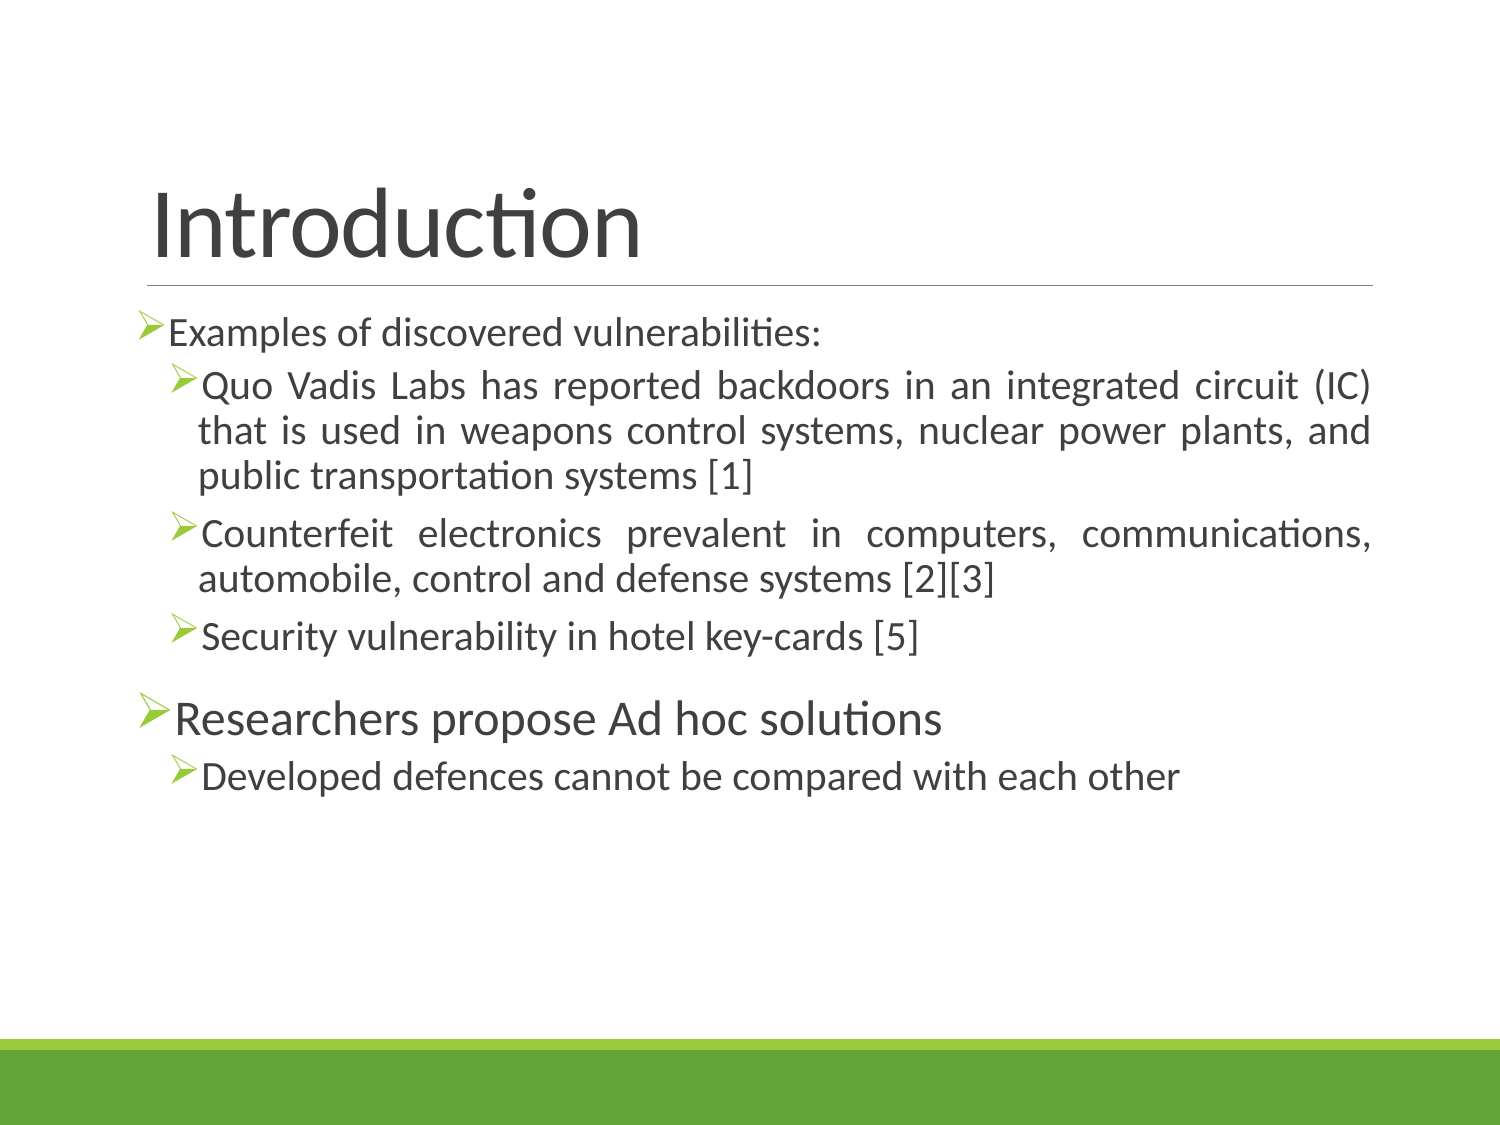

# Introduction
Examples of discovered vulnerabilities:
Quo Vadis Labs has reported backdoors in an integrated circuit (IC) that is used in weapons control systems, nuclear power plants, and public transportation systems [1]
Counterfeit electronics prevalent in computers, communications, automobile, control and defense systems [2][3]
Security vulnerability in hotel key-cards [5]
Researchers propose Ad hoc solutions
Developed defences cannot be compared with each other